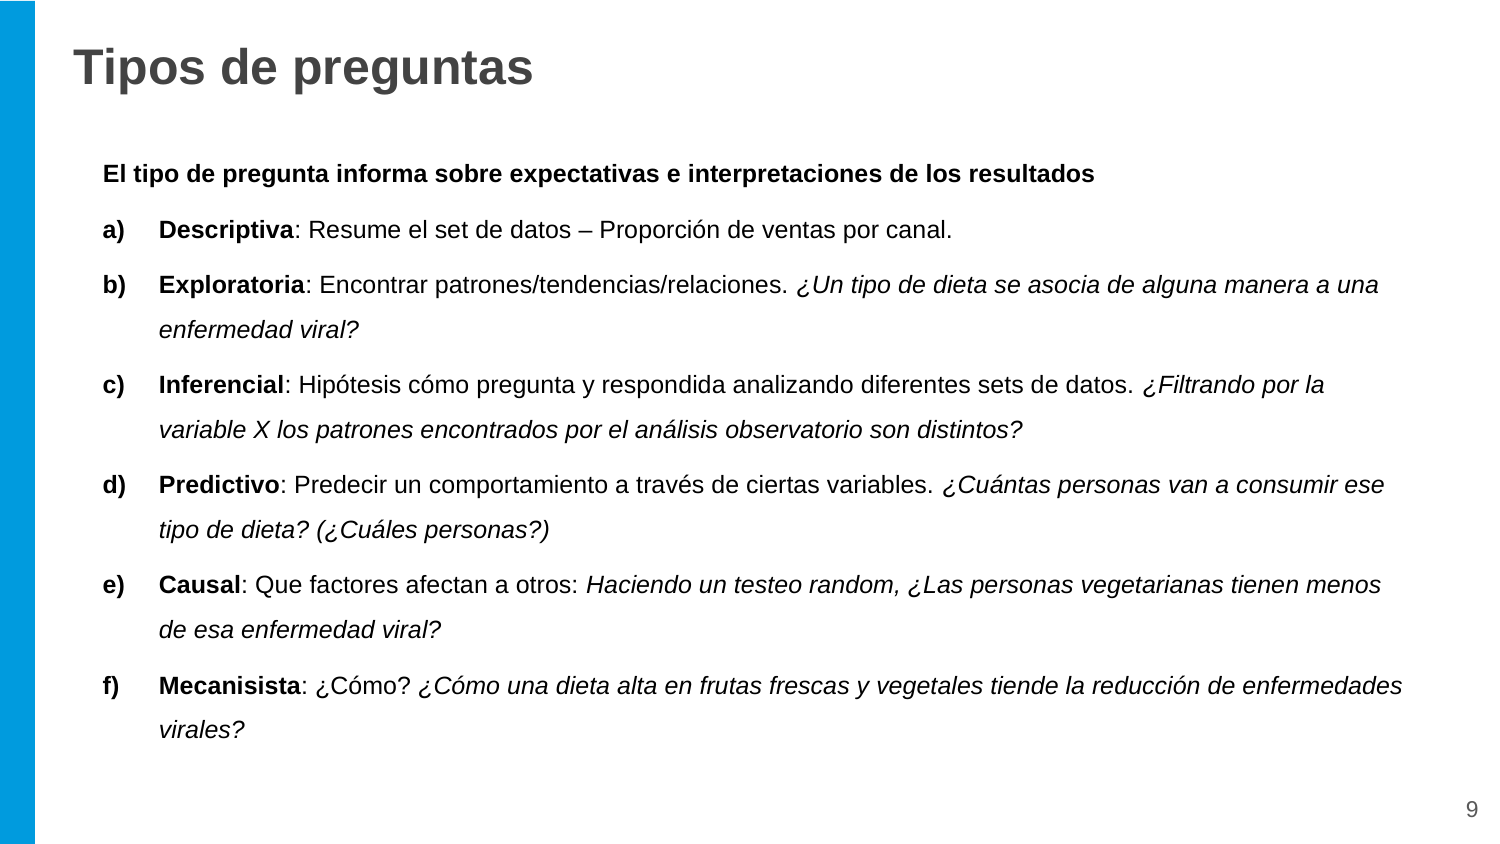

Tipos de preguntas
El tipo de pregunta informa sobre expectativas e interpretaciones de los resultados
Descriptiva: Resume el set de datos – Proporción de ventas por canal.
Exploratoria: Encontrar patrones/tendencias/relaciones. ¿Un tipo de dieta se asocia de alguna manera a una enfermedad viral?
Inferencial: Hipótesis cómo pregunta y respondida analizando diferentes sets de datos. ¿Filtrando por la variable X los patrones encontrados por el análisis observatorio son distintos?
Predictivo: Predecir un comportamiento a través de ciertas variables. ¿Cuántas personas van a consumir ese tipo de dieta? (¿Cuáles personas?)
Causal: Que factores afectan a otros: Haciendo un testeo random, ¿Las personas vegetarianas tienen menos de esa enfermedad viral?
Mecanisista: ¿Cómo? ¿Cómo una dieta alta en frutas frescas y vegetales tiende la reducción de enfermedades virales?

9